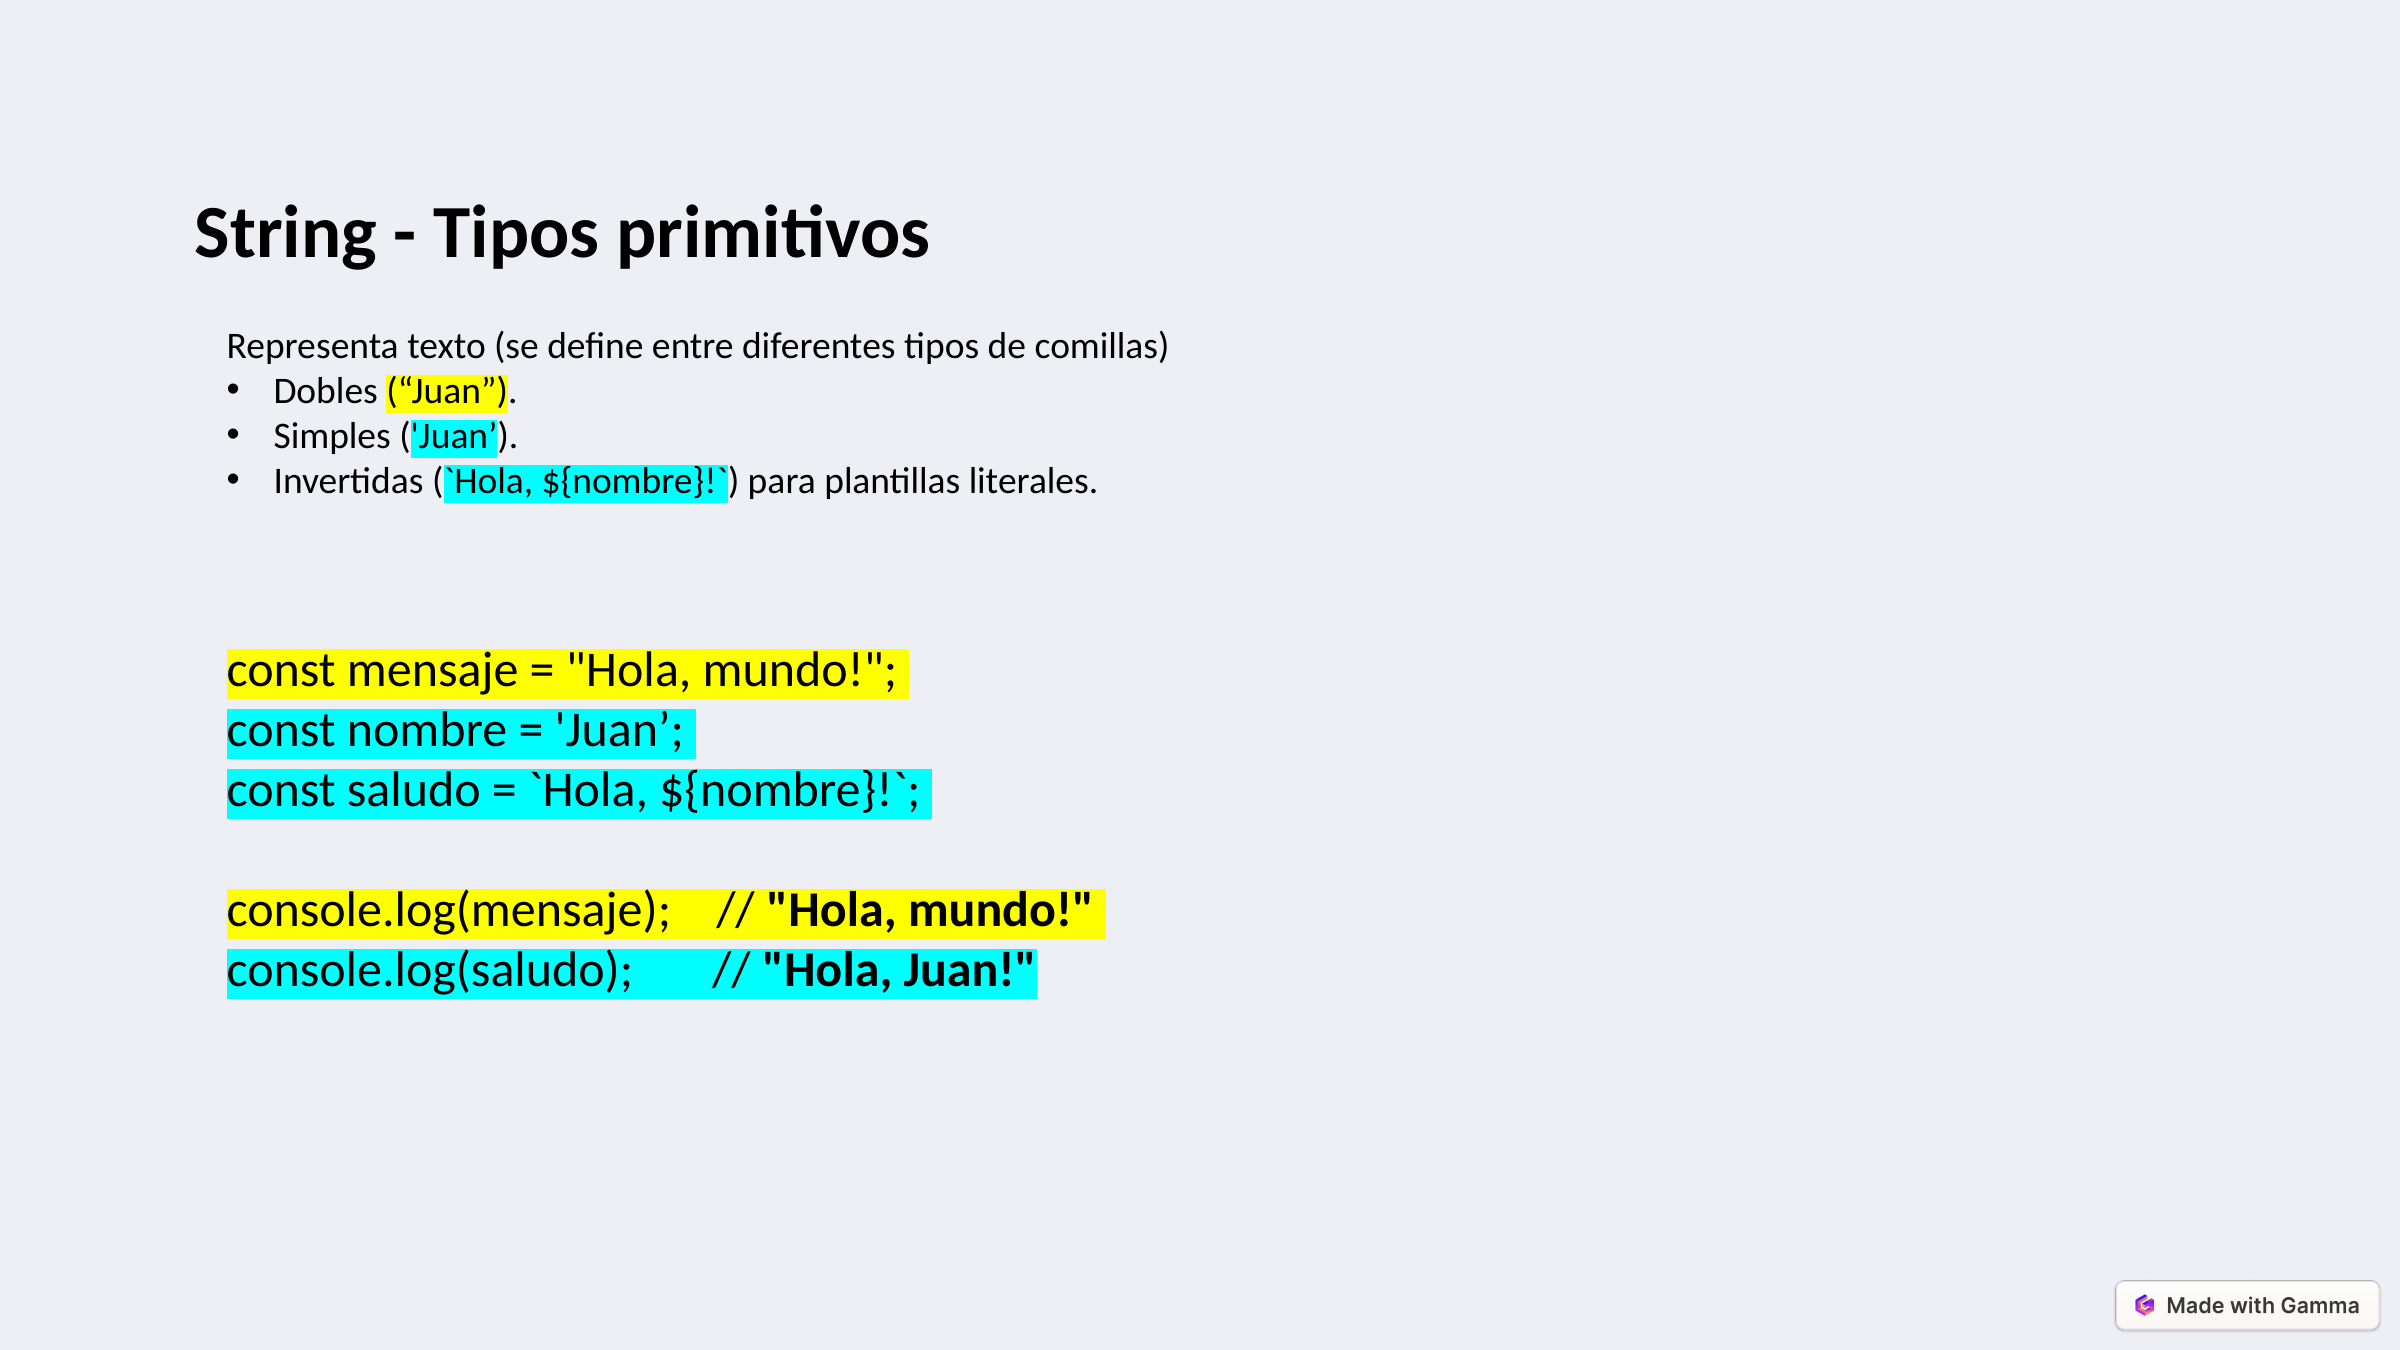

String - Tipos primitivos
Representa texto (se define entre diferentes tipos de comillas)
Dobles (“Juan”).
Simples ('Juan’).
Invertidas (`Hola, ${nombre}!`) para plantillas literales.
const mensaje = "Hola, mundo!";
const nombre = 'Juan’;
const saludo = `Hola, ${nombre}!`;

console.log(mensaje);    // "Hola, mundo!"
console.log(saludo);       // "Hola, Juan!"